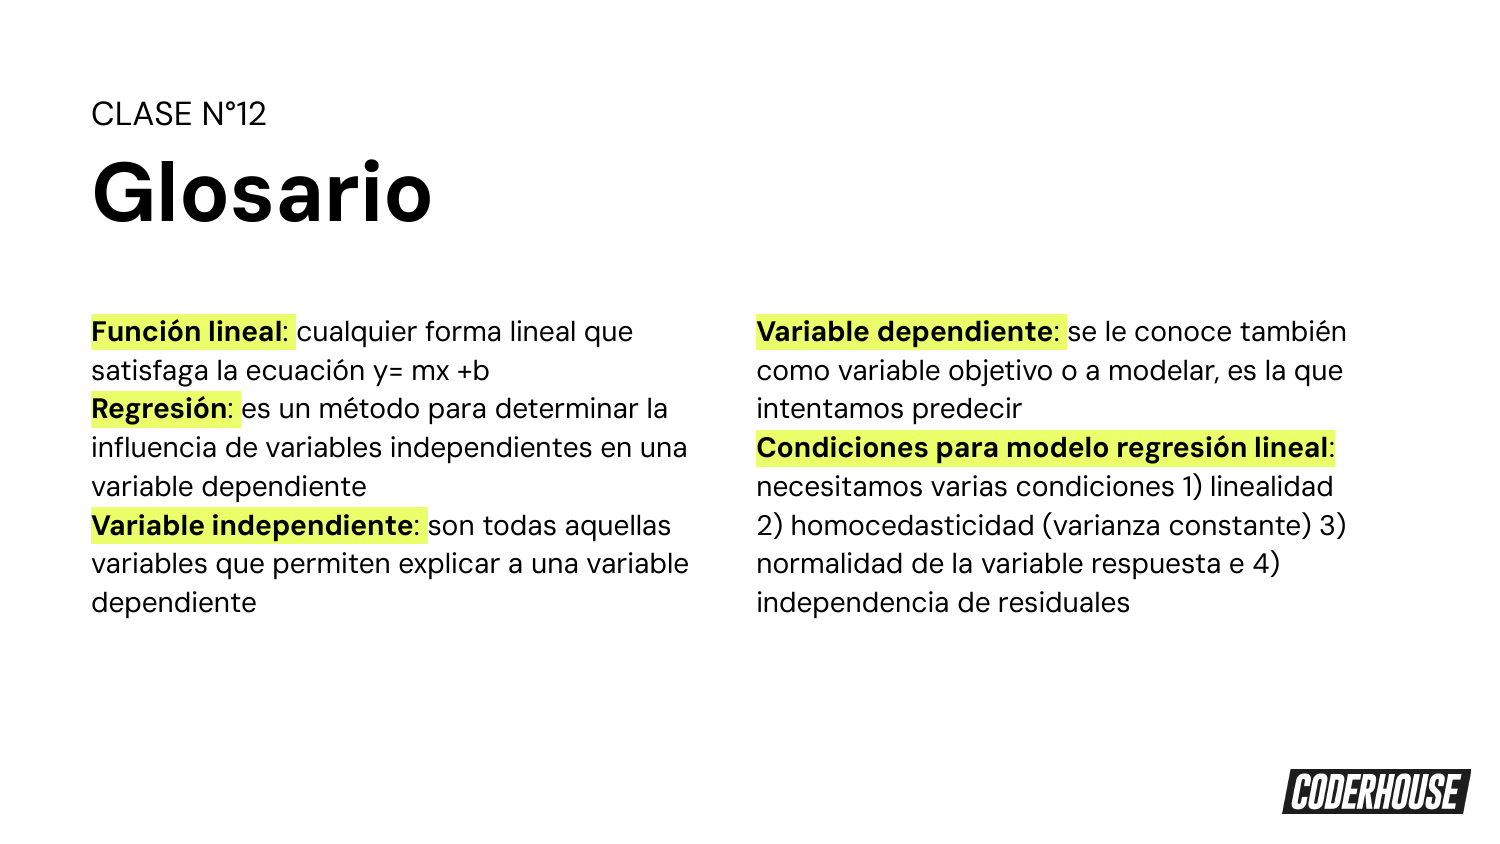

CLASE N°12
Glosario
Función lineal: cualquier forma lineal que satisfaga la ecuación y= mx +b
Regresión: es un método para determinar la influencia de variables independientes en una variable dependiente
Variable independiente: son todas aquellas variables que permiten explicar a una variable dependiente

Variable dependiente: se le conoce también como variable objetivo o a modelar, es la que intentamos predecir
Condiciones para modelo regresión lineal: necesitamos varias condiciones 1) linealidad 2) homocedasticidad (varianza constante) 3) normalidad de la variable respuesta e 4) independencia de residuales